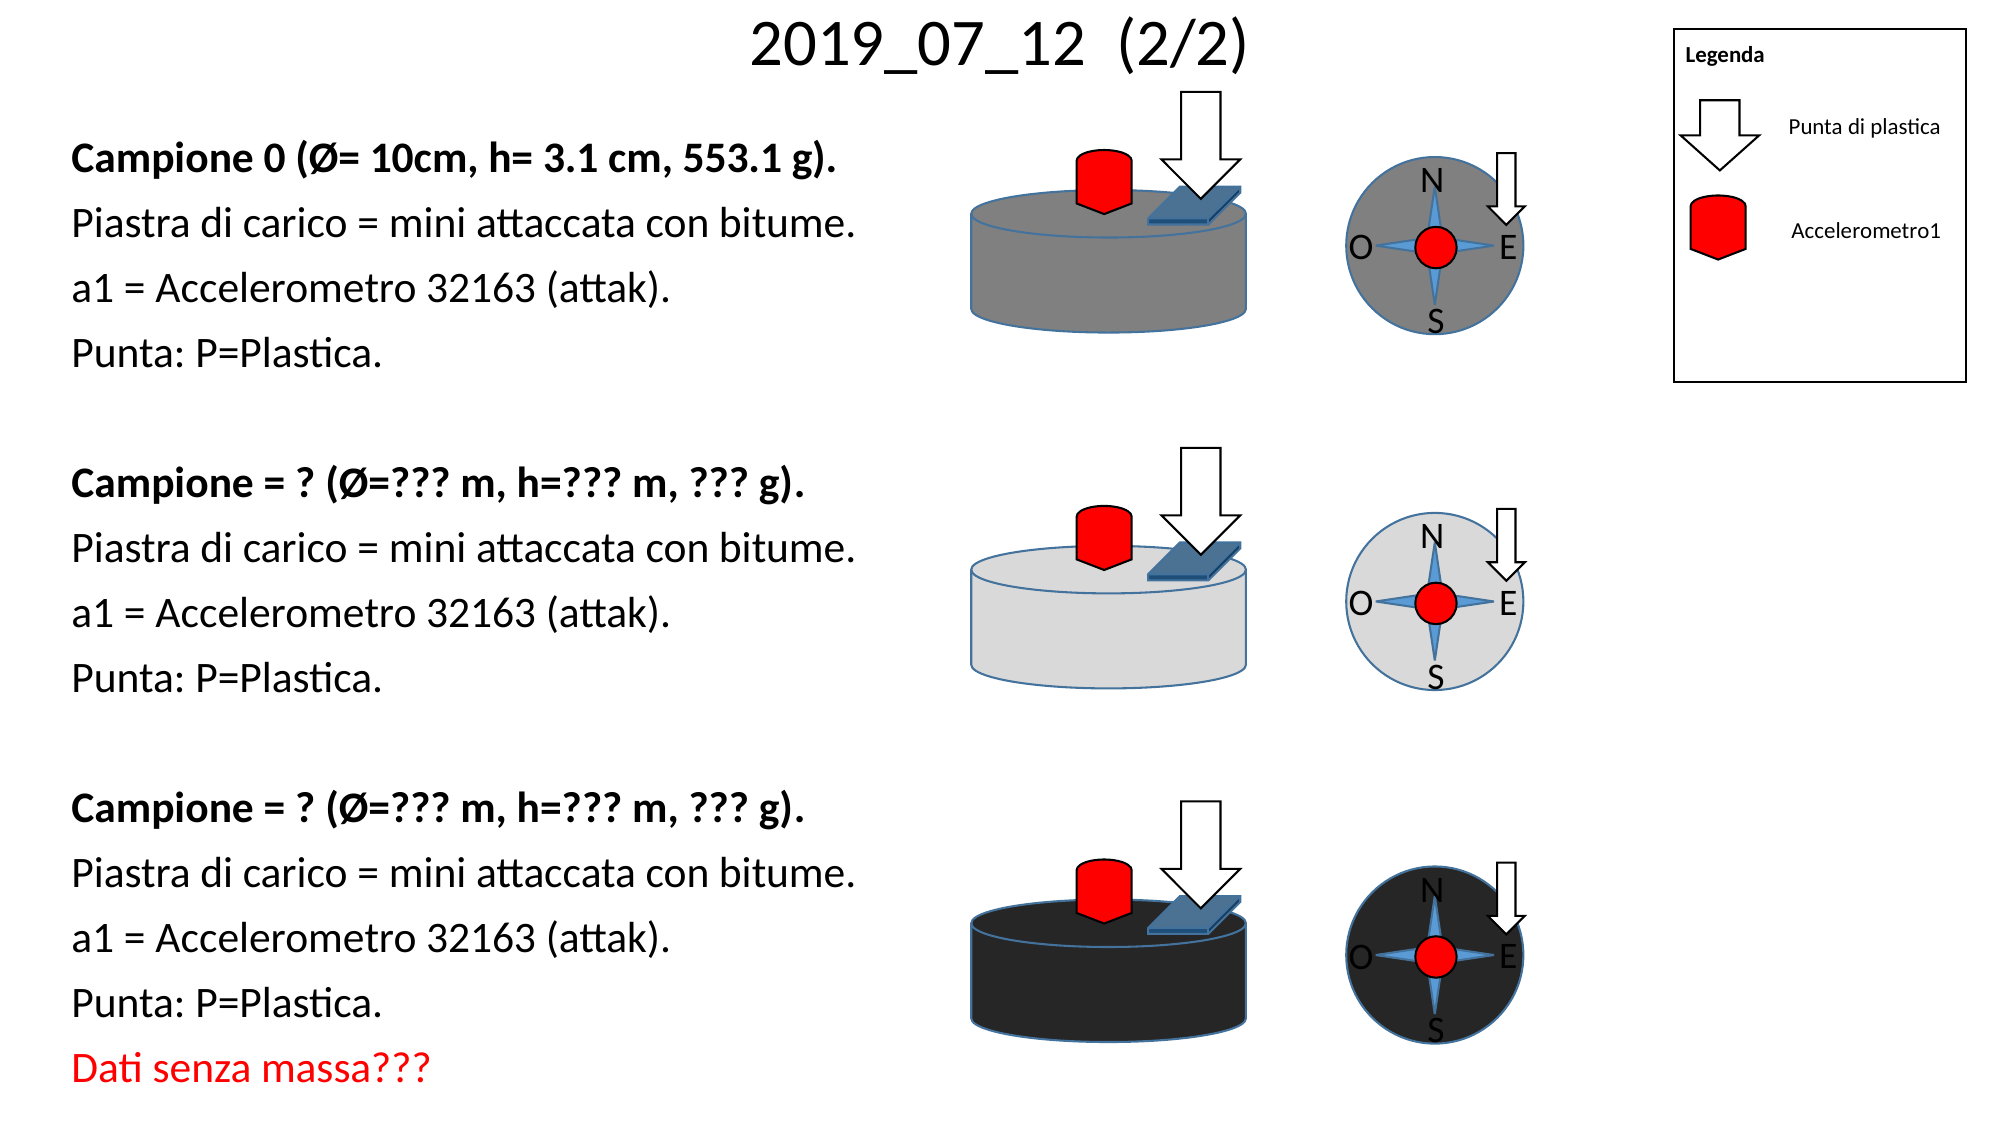

# 2019_07_12  (2/2)

Legenda

Punta di plastica

Accelerometro1

Campione 0 (Ø= 10cm, h= 3.1 cm, 553.1 g).
Piastra di carico = mini attaccata con bitume.
a1 = Accelerometro 32163 (attak).
Punta: P=Plastica.

Campione = ? (Ø=??? m, h=??? m, ??? g).
Piastra di carico = mini attaccata con bitume.
a1 = Accelerometro 32163 (attak).
Punta: P=Plastica.

Campione = ? (Ø=??? m, h=??? m, ??? g).
Piastra di carico = mini attaccata con bitume.
a1 = Accelerometro 32163 (attak).
Punta: P=Plastica.
Dati senza massa???
N

E
O

S

N

E
O

S

N

E
O

S